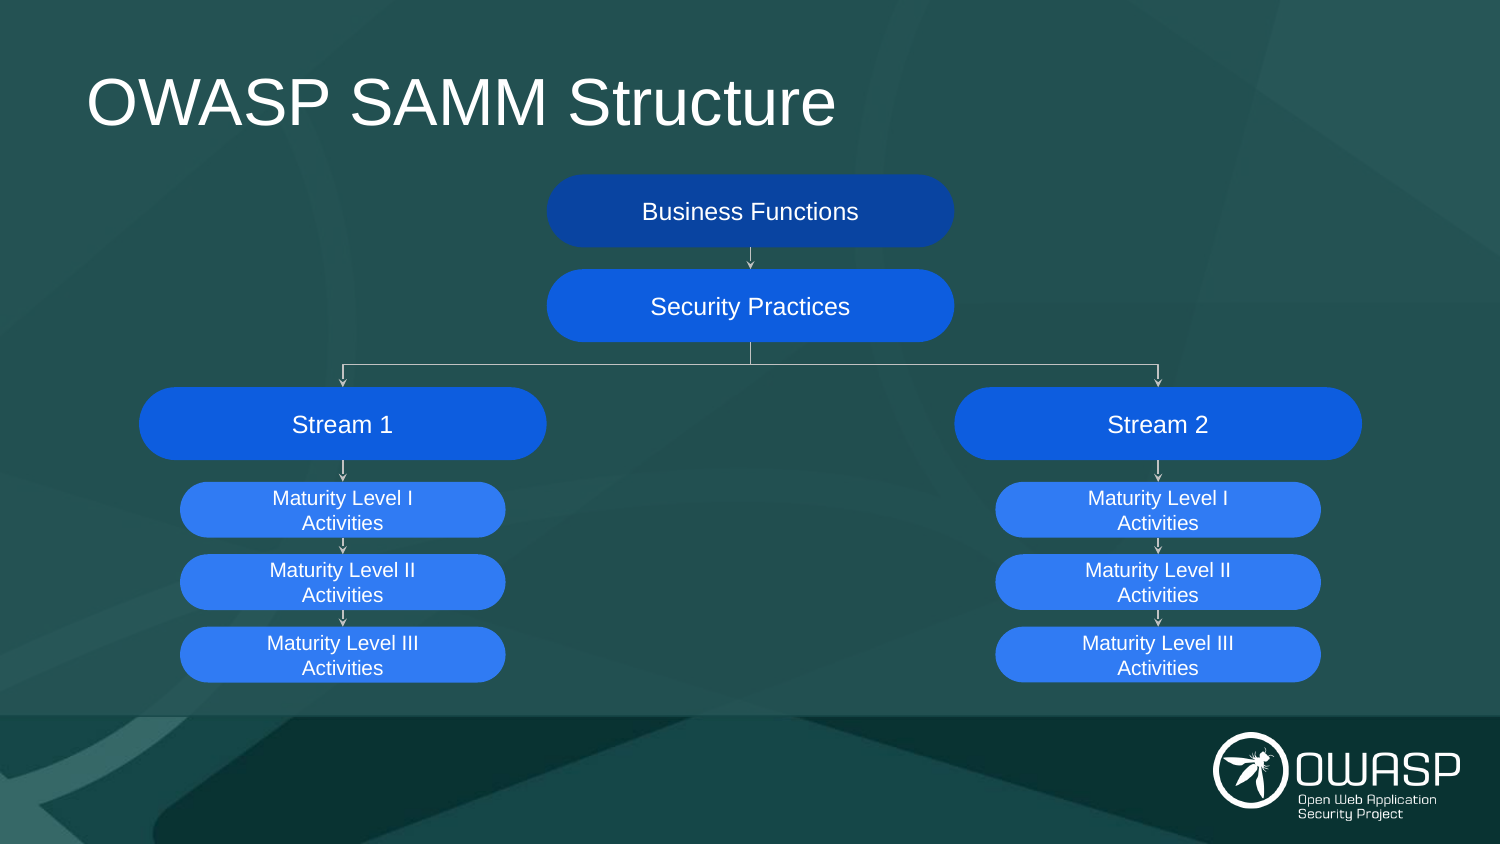

# OWASP SAMM Structure
Business Functions
Security Practices
Stream 1
Stream 2
Maturity Level I
Activities
Maturity Level I
Activities

Maturity Level II
Activities

Maturity Level II
Activities

Maturity Level III
Activities

Maturity Level III
Activities